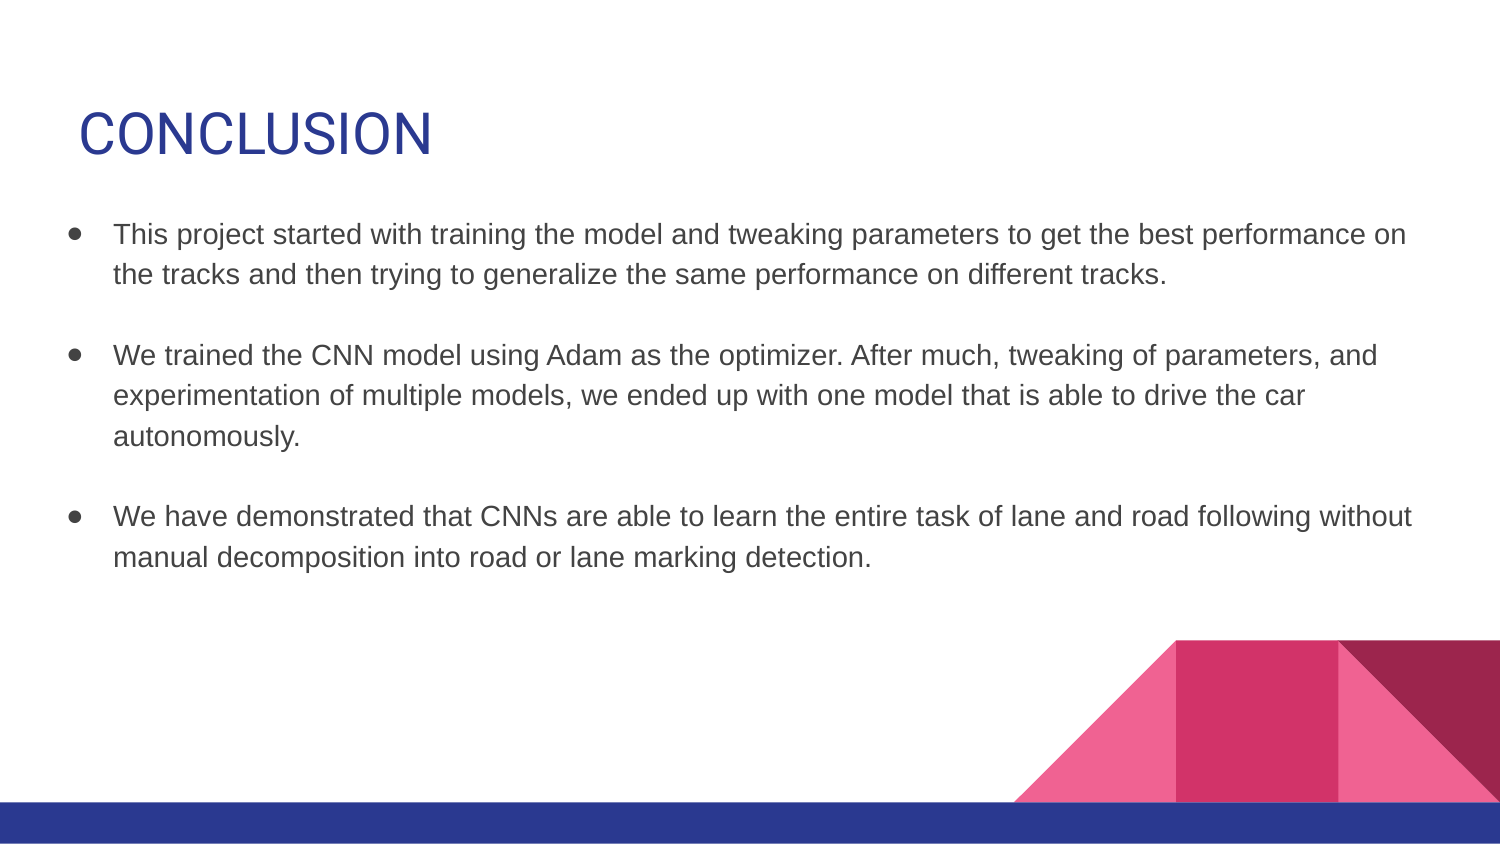

# CONCLUSION
This project started with training the model and tweaking parameters to get the best performance on the tracks and then trying to generalize the same performance on different tracks.

We trained the CNN model using Adam as the optimizer. After much, tweaking of parameters, and experimentation of multiple models, we ended up with one model that is able to drive the car autonomously.

We have demonstrated that CNNs are able to learn the entire task of lane and road following without manual decomposition into road or lane marking detection.